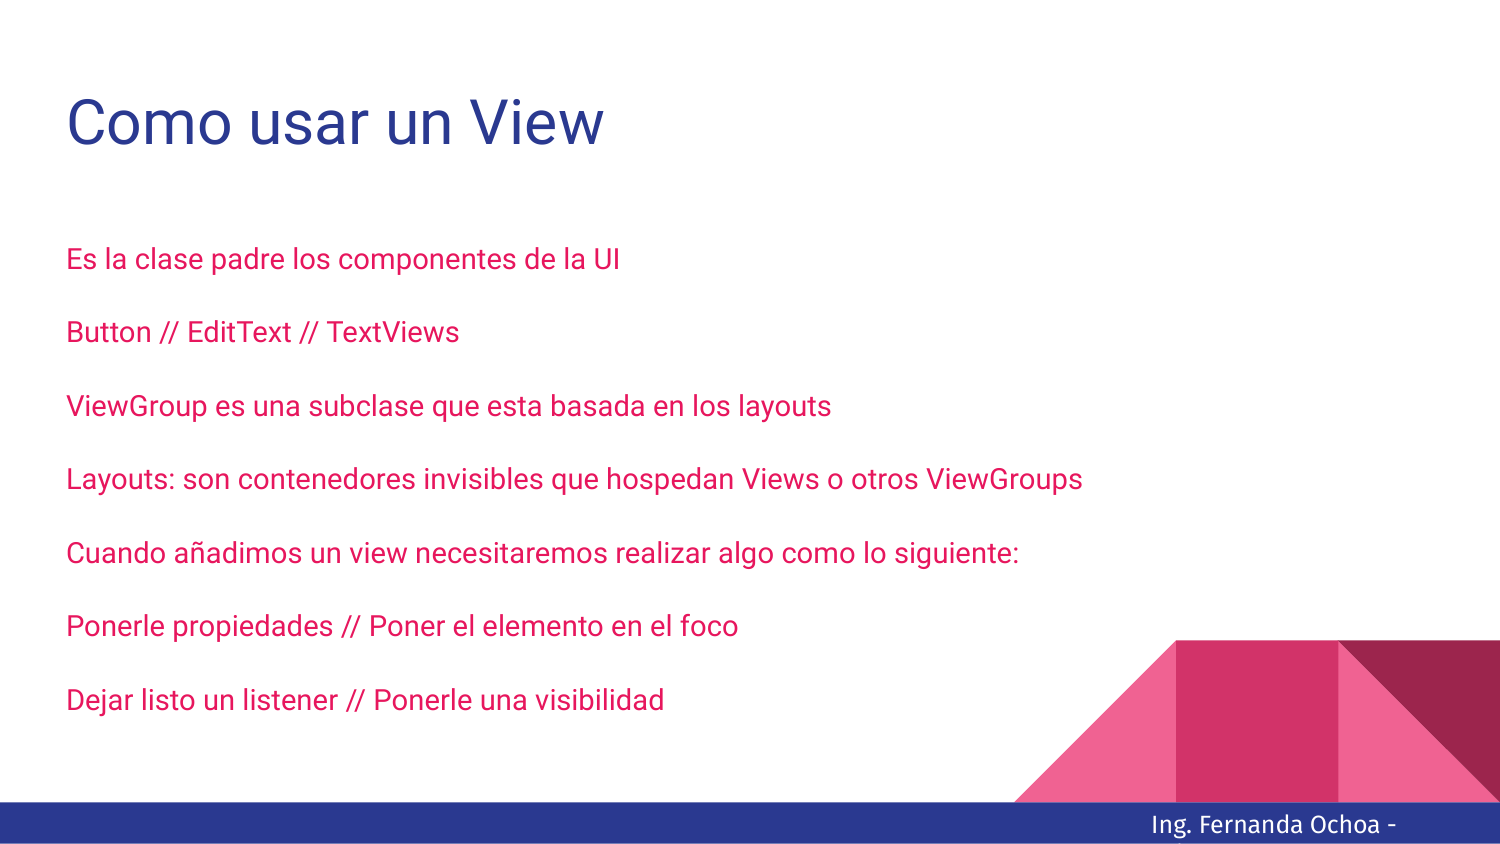

# Como usar un View
Es la clase padre los componentes de la UI
Button // EditText // TextViews
ViewGroup es una subclase que esta basada en los layouts
Layouts: son contenedores invisibles que hospedan Views o otros ViewGroups
Cuando añadimos un view necesitaremos realizar algo como lo siguiente:
Ponerle propiedades // Poner el elemento en el foco
Dejar listo un listener // Ponerle una visibilidad

Ing. Fernanda Ochoa - @imonsh